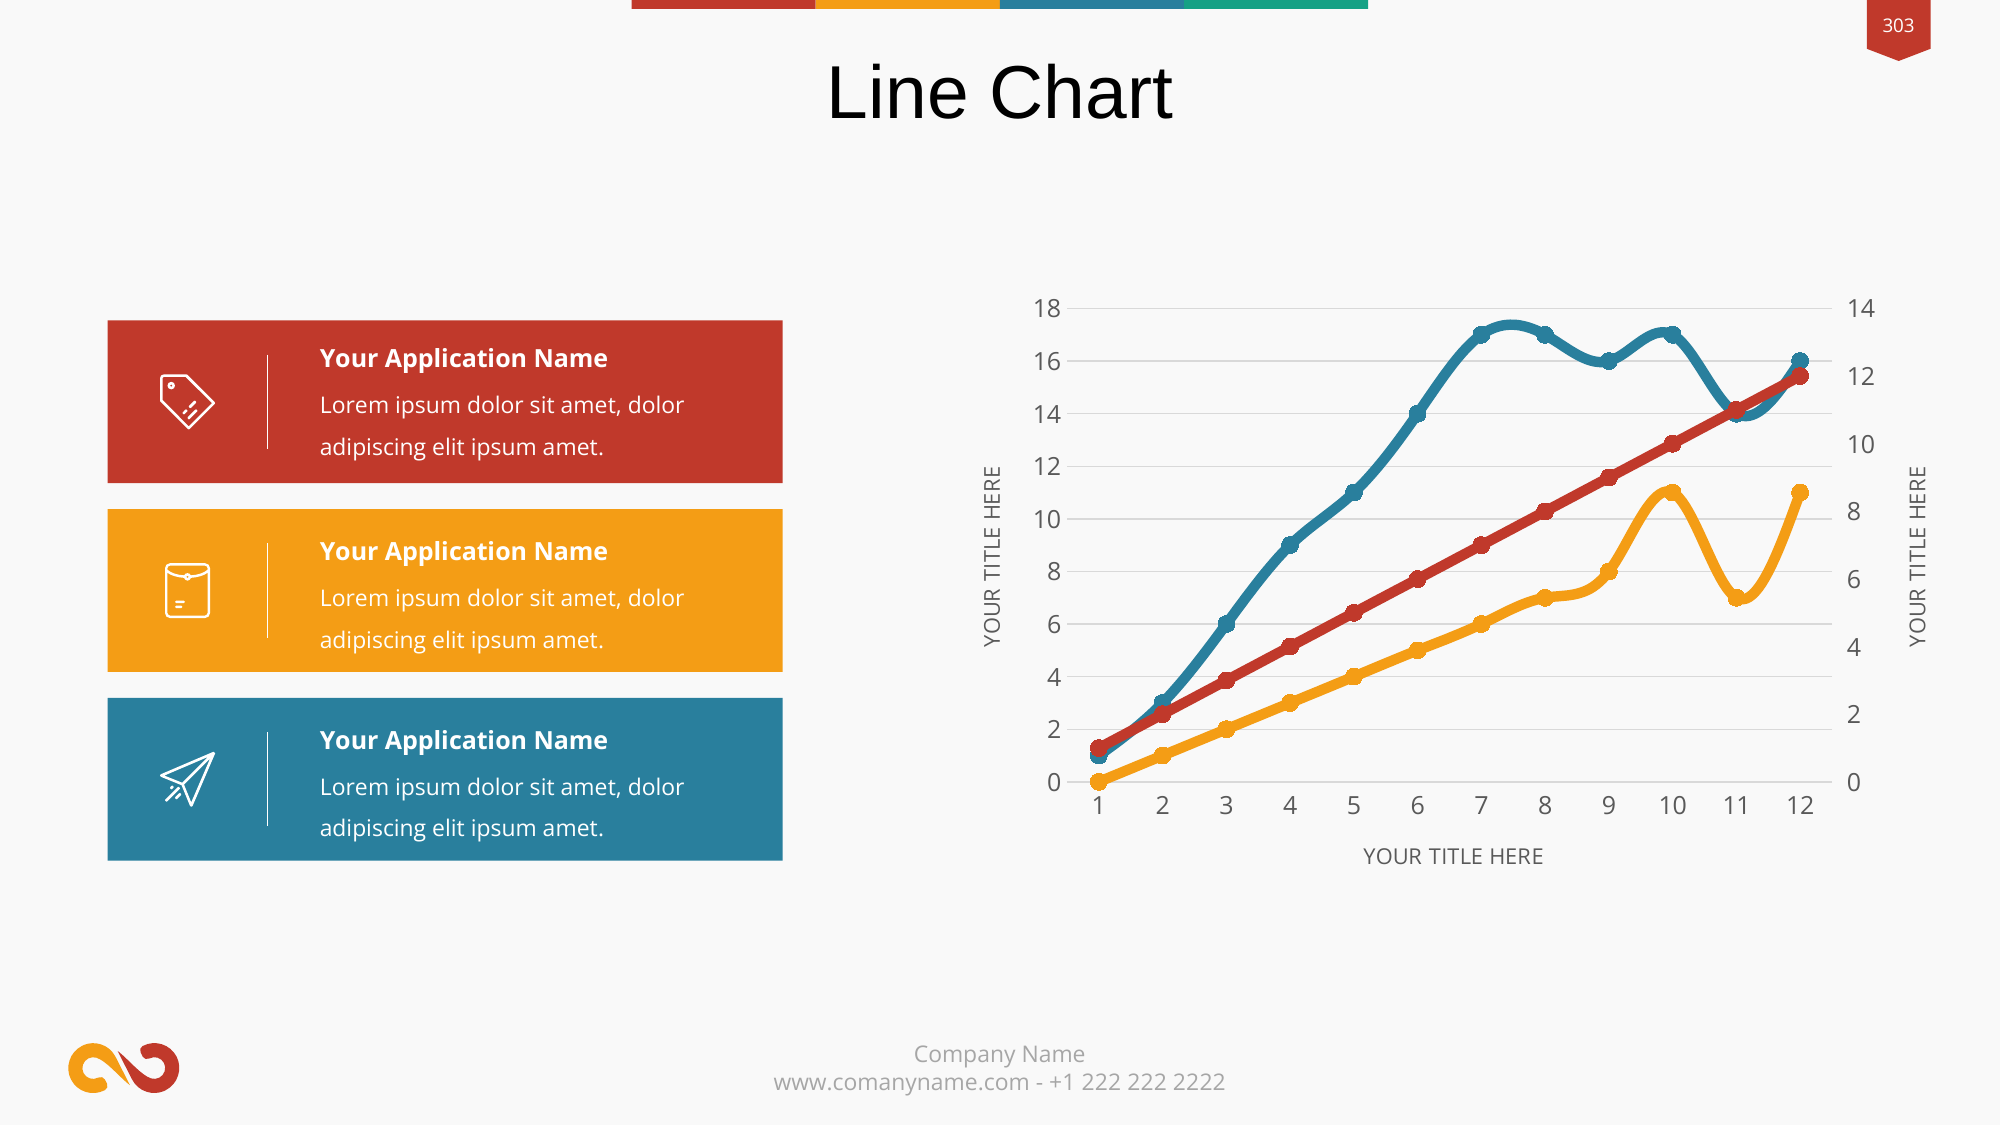

Line Chart

### Chart

| Category | Series 2 | Series 3 | Series 1 |
|---|---|---|---|
| 1 | 0.0 | 1.0 | 1.0 |
| 2 | 1.0 | 2.0 | 2.0 |
| 3 | 2.0 | 4.0 | 3.0 |
| 4 | 3.0 | 6.0 | 4.0 |
| 5 | 4.0 | 7.0 | 5.0 |
| 6 | 5.0 | 9.0 | 6.0 |
| 7 | 6.0 | 11.0 | 7.0 |
| 8 | 7.0 | 10.0 | 8.0 |
| 9 | 8.0 | 8.0 | 9.0 |
| 10 | 11.0 | 6.0 | 10.0 |
| 11 | 7.0 | 7.0 | 11.0 |
| 12 | 11.0 | 5.0 | 12.0 |
Your Application Name
Lorem ipsum dolor sit amet, dolor adipiscing elit ipsum amet.

Your Application Name
Lorem ipsum dolor sit amet, dolor adipiscing elit ipsum amet.

Your Application Name
Lorem ipsum dolor sit amet, dolor adipiscing elit ipsum amet.